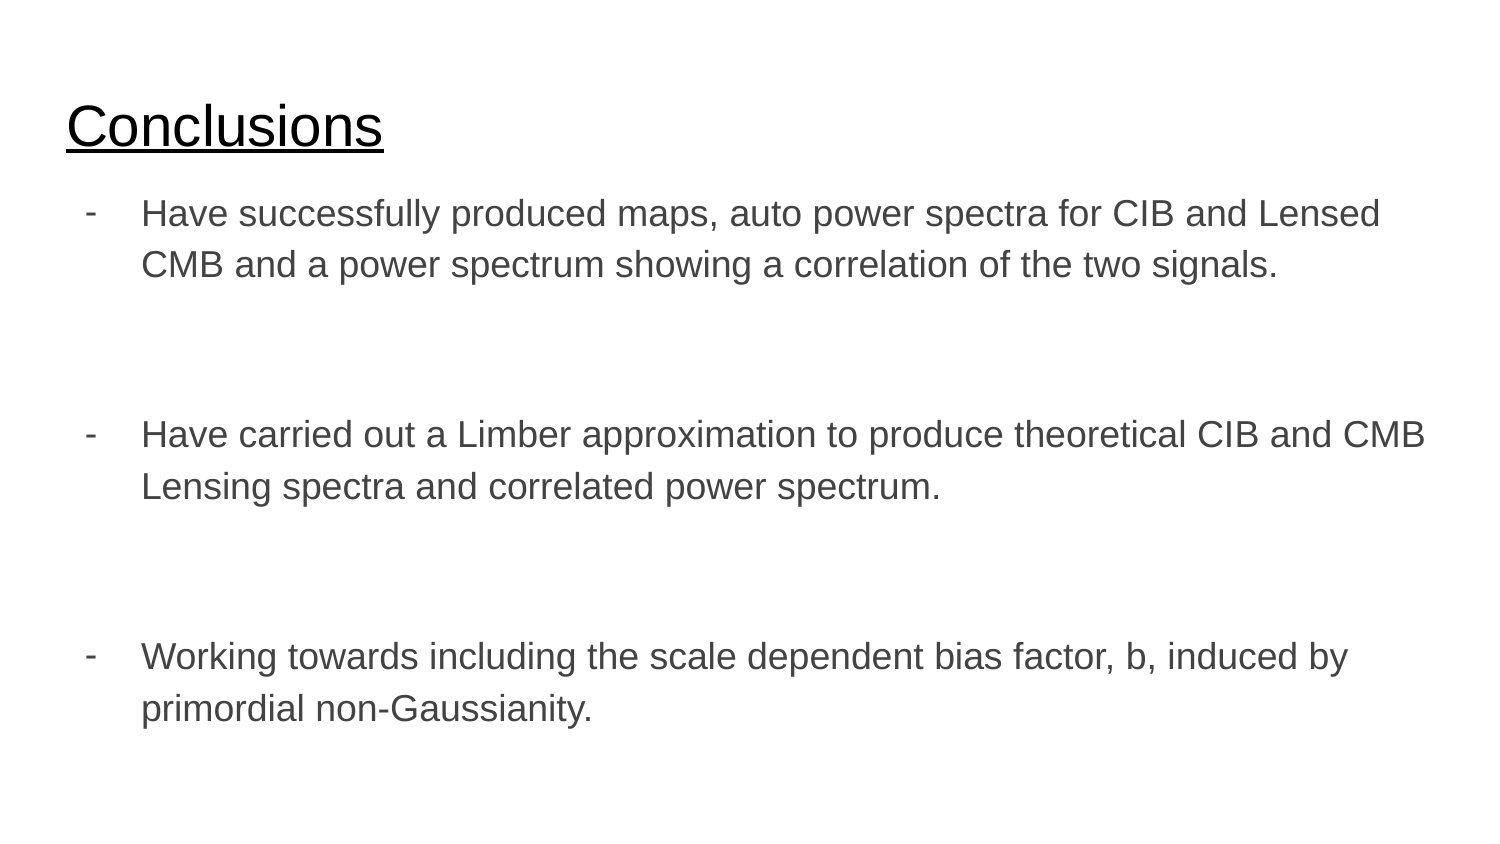

# Conclusions
Have successfully produced maps, auto power spectra for CIB and Lensed CMB and a power spectrum showing a correlation of the two signals.

Have carried out a Limber approximation to produce theoretical CIB and CMB Lensing spectra and correlated power spectrum.

Working towards including the scale dependent bias factor, b, induced by primordial non-Gaussianity.